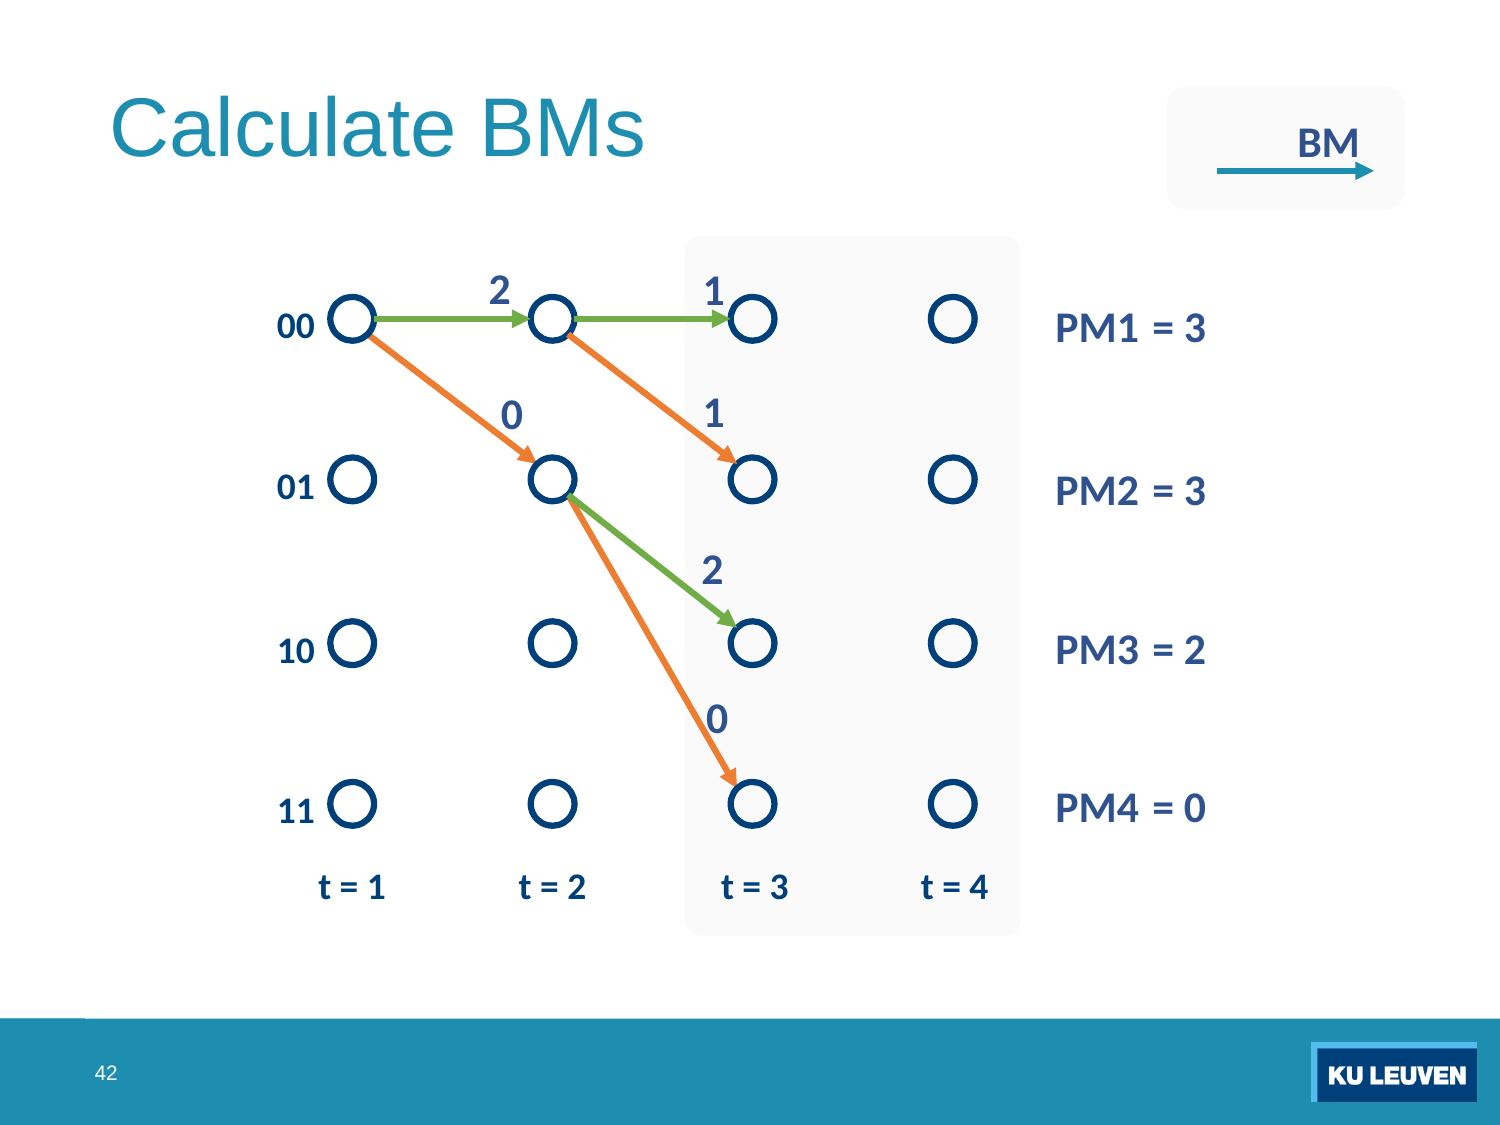

# Calculate BMs

BM

2
1
00

=
3
PM1
1
0
01

=
3
PM2
2
10

=
2
PM3
0
11
=
0
PM4

t = 1
t = 2
t = 3
t = 4

42